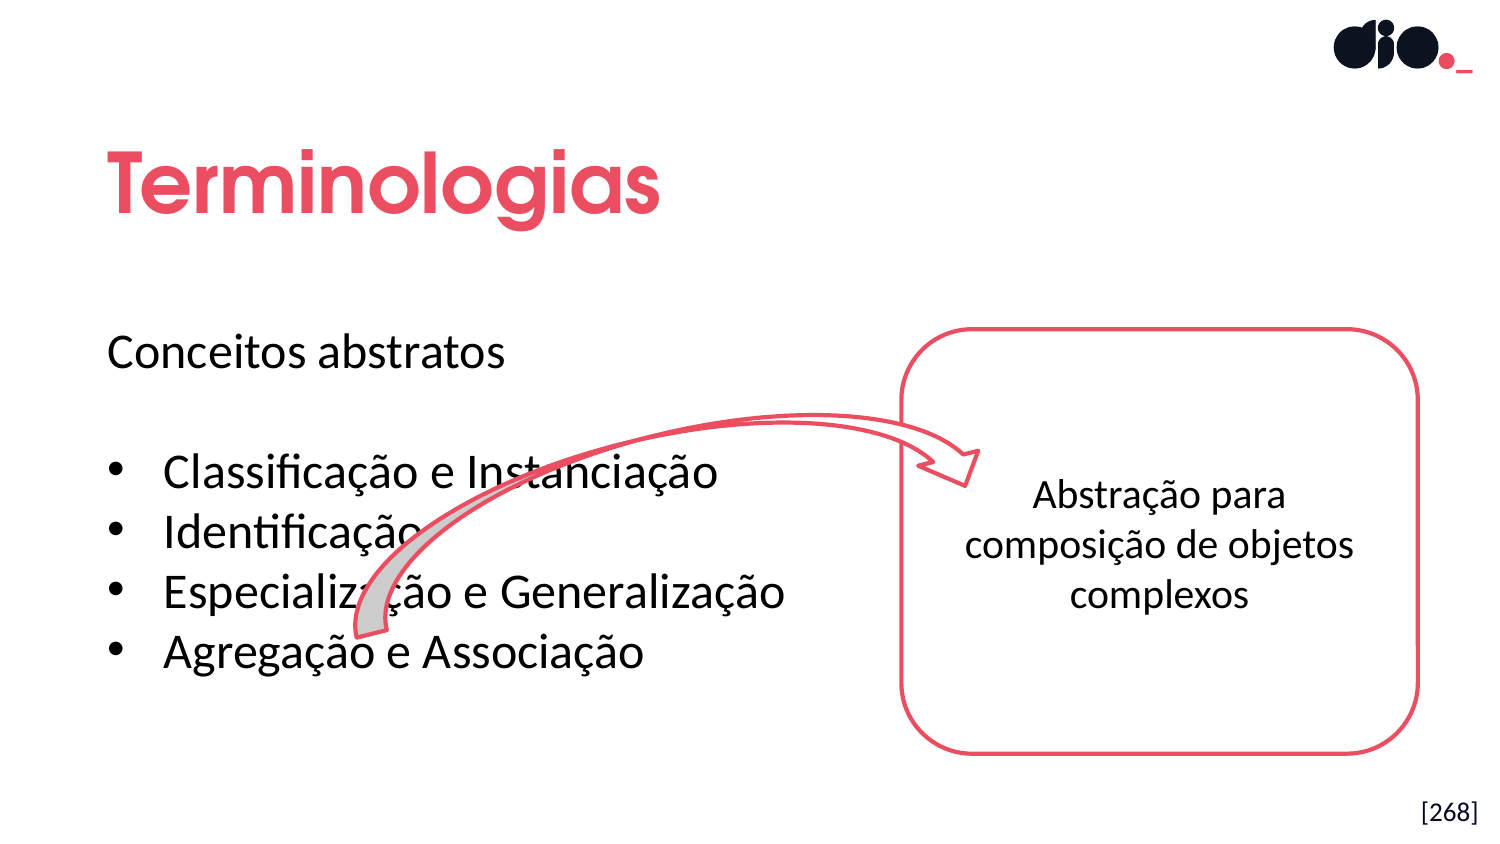

Terminologias

Conceitos abstratos

Classificação e Instanciação
Identificação
Especialização e Generalização
Agregação e Associação
Abstração para composição de objetos complexos
[268]